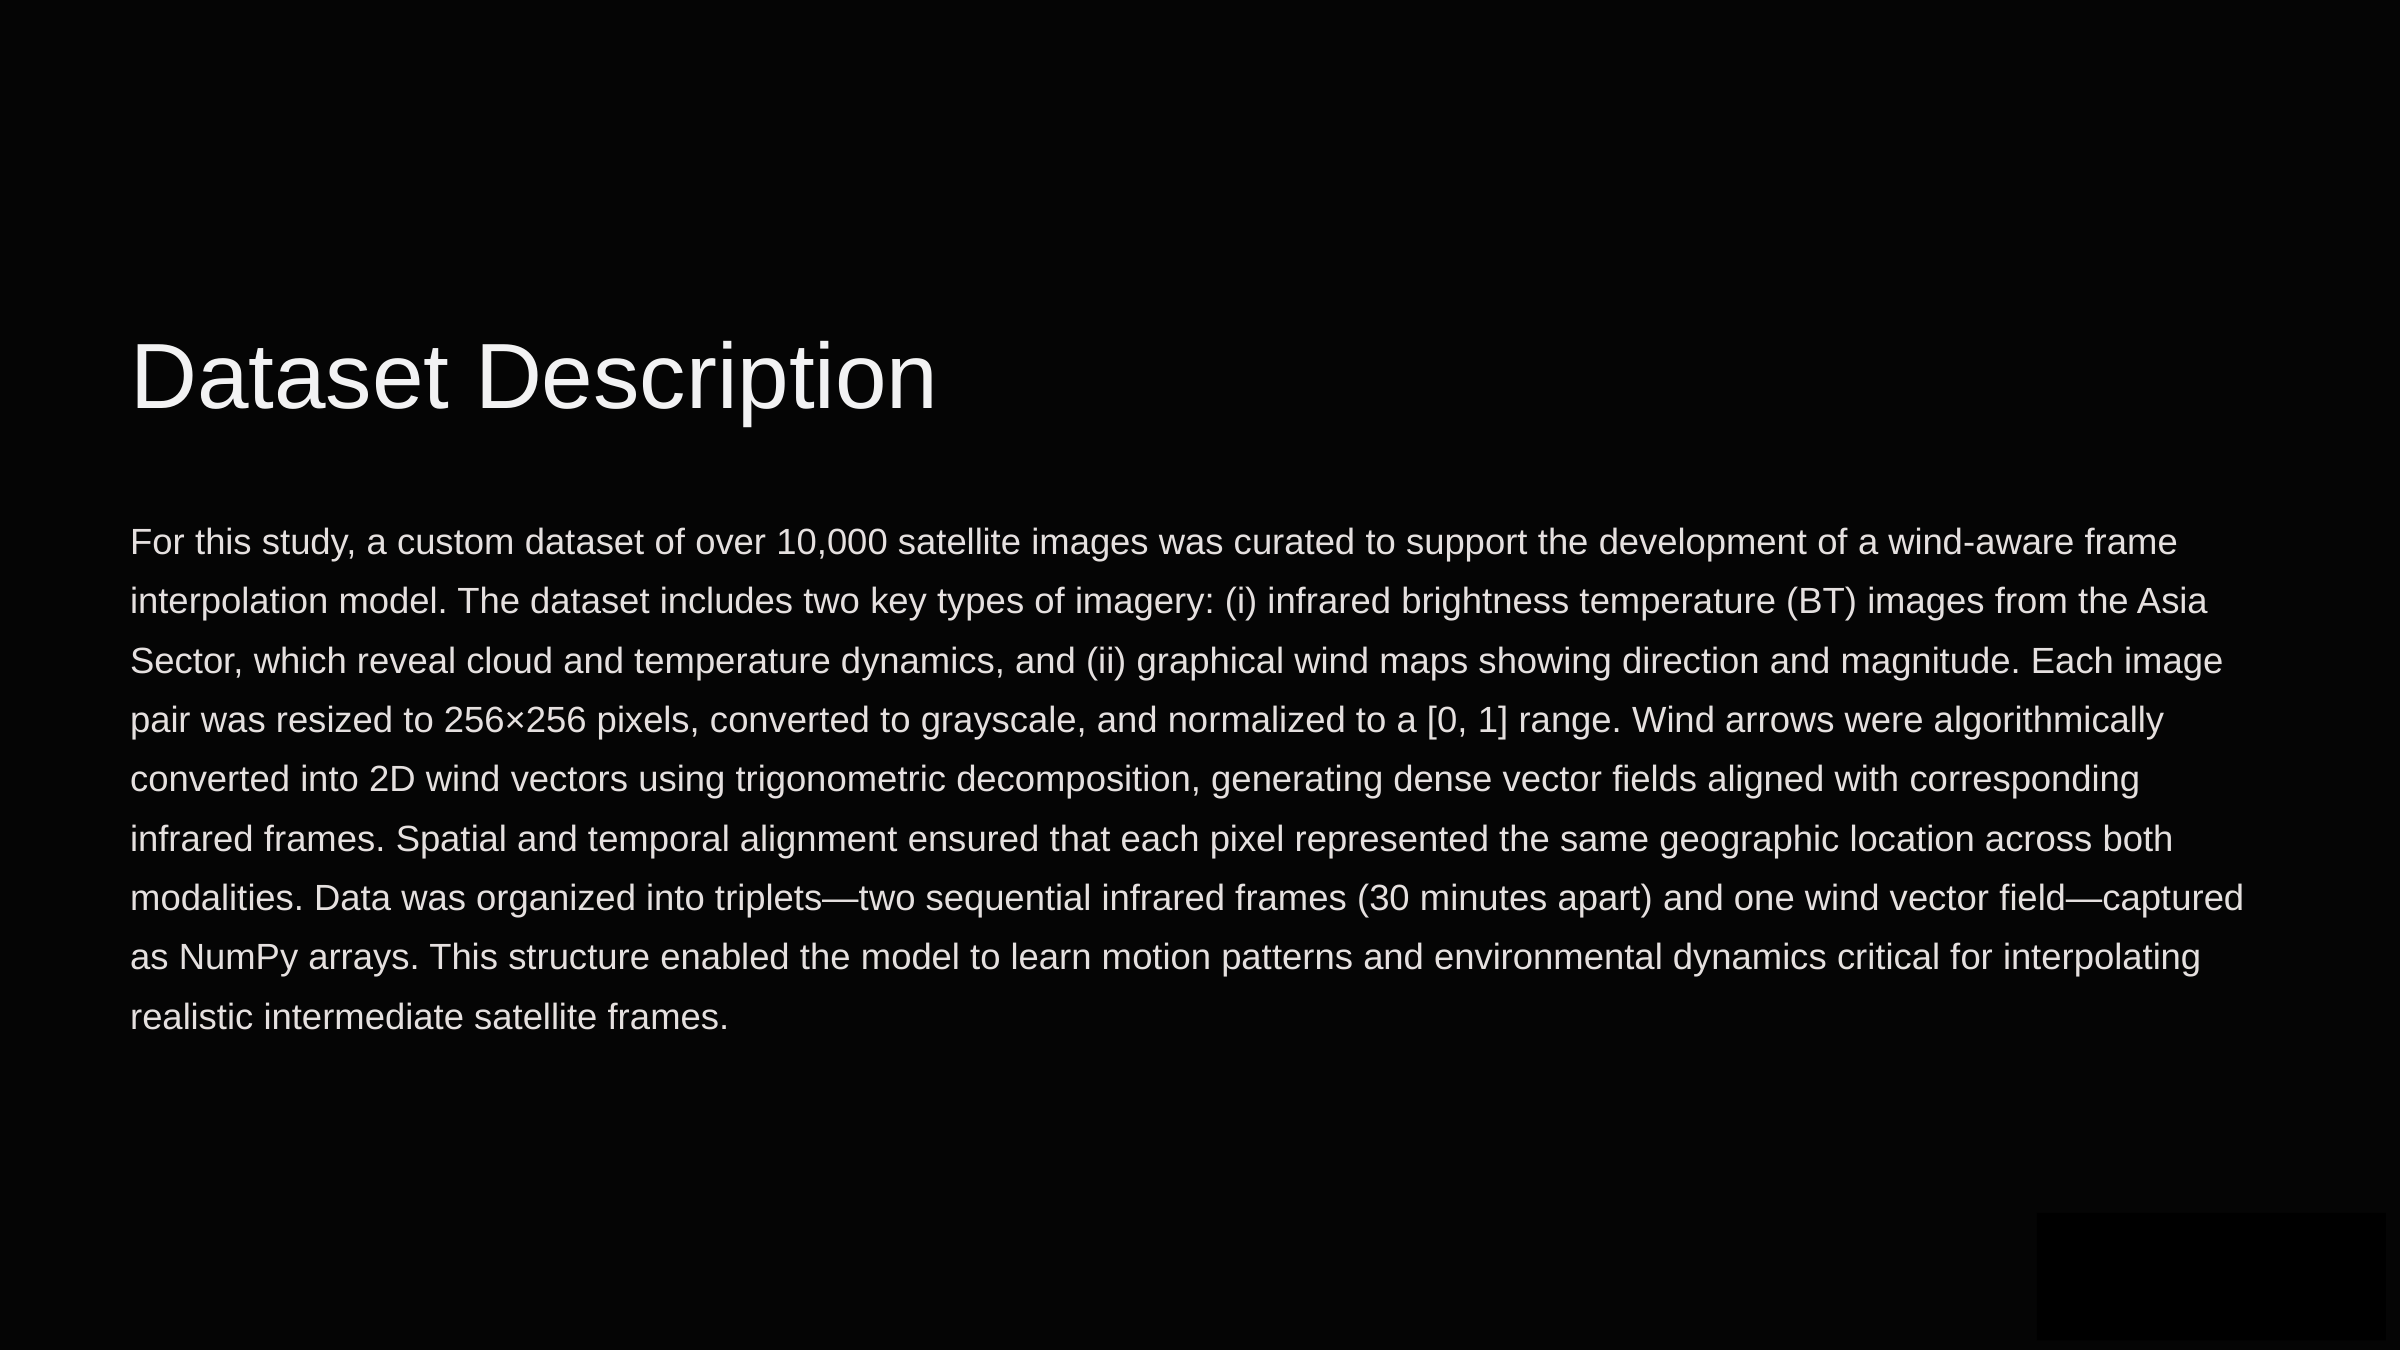

Dataset Description
For this study, a custom dataset of over 10,000 satellite images was curated to support the development of a wind-aware frame interpolation model. The dataset includes two key types of imagery: (i) infrared brightness temperature (BT) images from the Asia Sector, which reveal cloud and temperature dynamics, and (ii) graphical wind maps showing direction and magnitude. Each image pair was resized to 256×256 pixels, converted to grayscale, and normalized to a [0, 1] range. Wind arrows were algorithmically converted into 2D wind vectors using trigonometric decomposition, generating dense vector fields aligned with corresponding infrared frames. Spatial and temporal alignment ensured that each pixel represented the same geographic location across both modalities. Data was organized into triplets—two sequential infrared frames (30 minutes apart) and one wind vector field—captured as NumPy arrays. This structure enabled the model to learn motion patterns and environmental dynamics critical for interpolating realistic intermediate satellite frames.